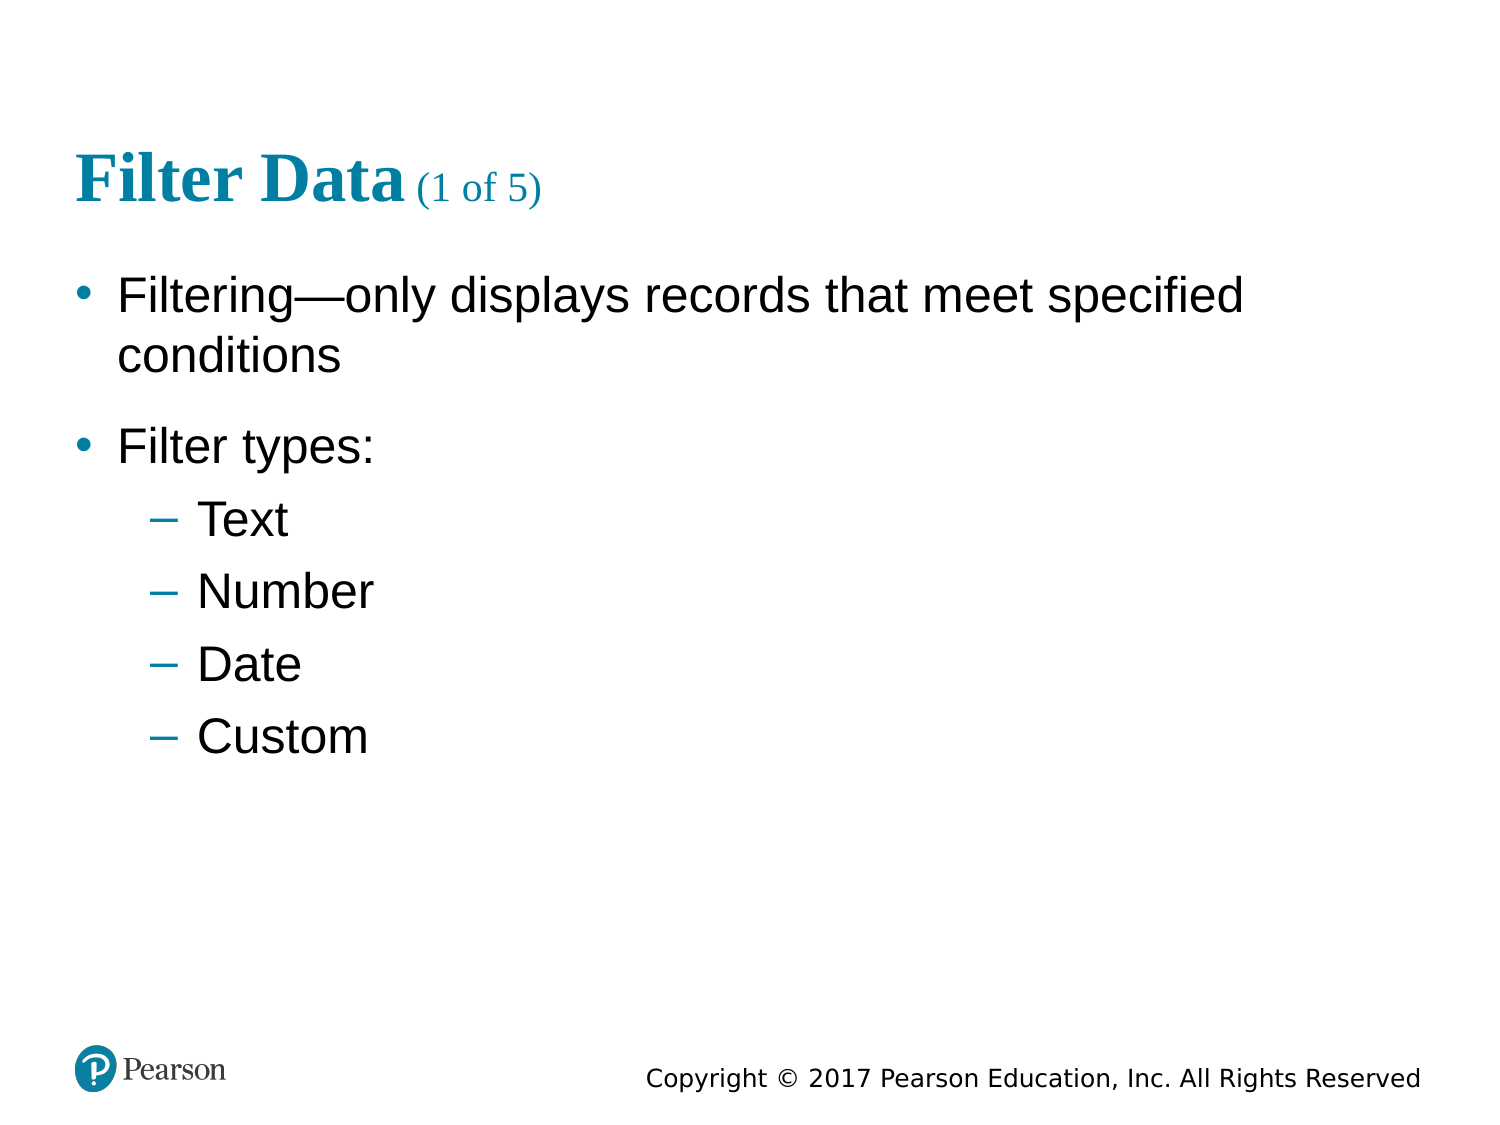

# Filter Data (1 of 5)
Filtering—only displays records that meet specified conditions
Filter types:
Text
Number
Date
Custom